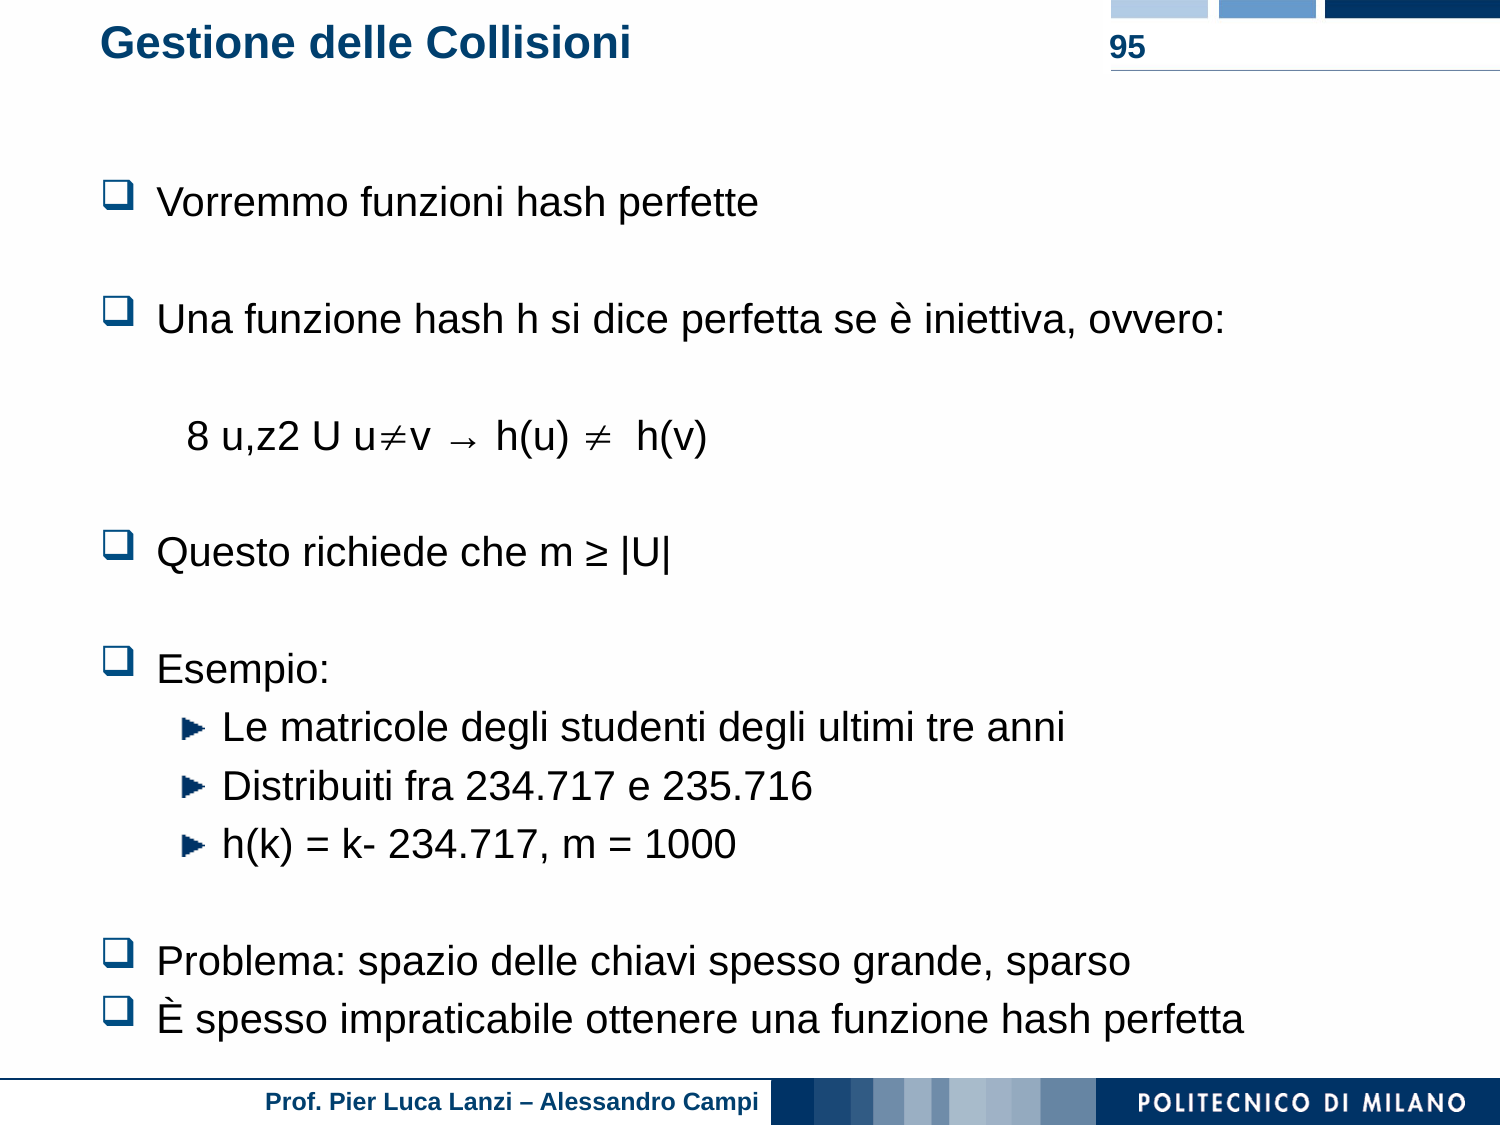

# Gestione delle Collisioni
95
Vorremmo funzioni hash perfette

Una funzione hash h si dice perfetta se è iniettiva, ovvero:

 8 u,z2 U u≠v → h(u) ≠ h(v)

Questo richiede che m ≥ |U|

Esempio:
Le matricole degli studenti degli ultimi tre anni
Distribuiti fra 234.717 e 235.716
h(k) = k- 234.717, m = 1000

Problema: spazio delle chiavi spesso grande, sparso
È spesso impraticabile ottenere una funzione hash perfetta